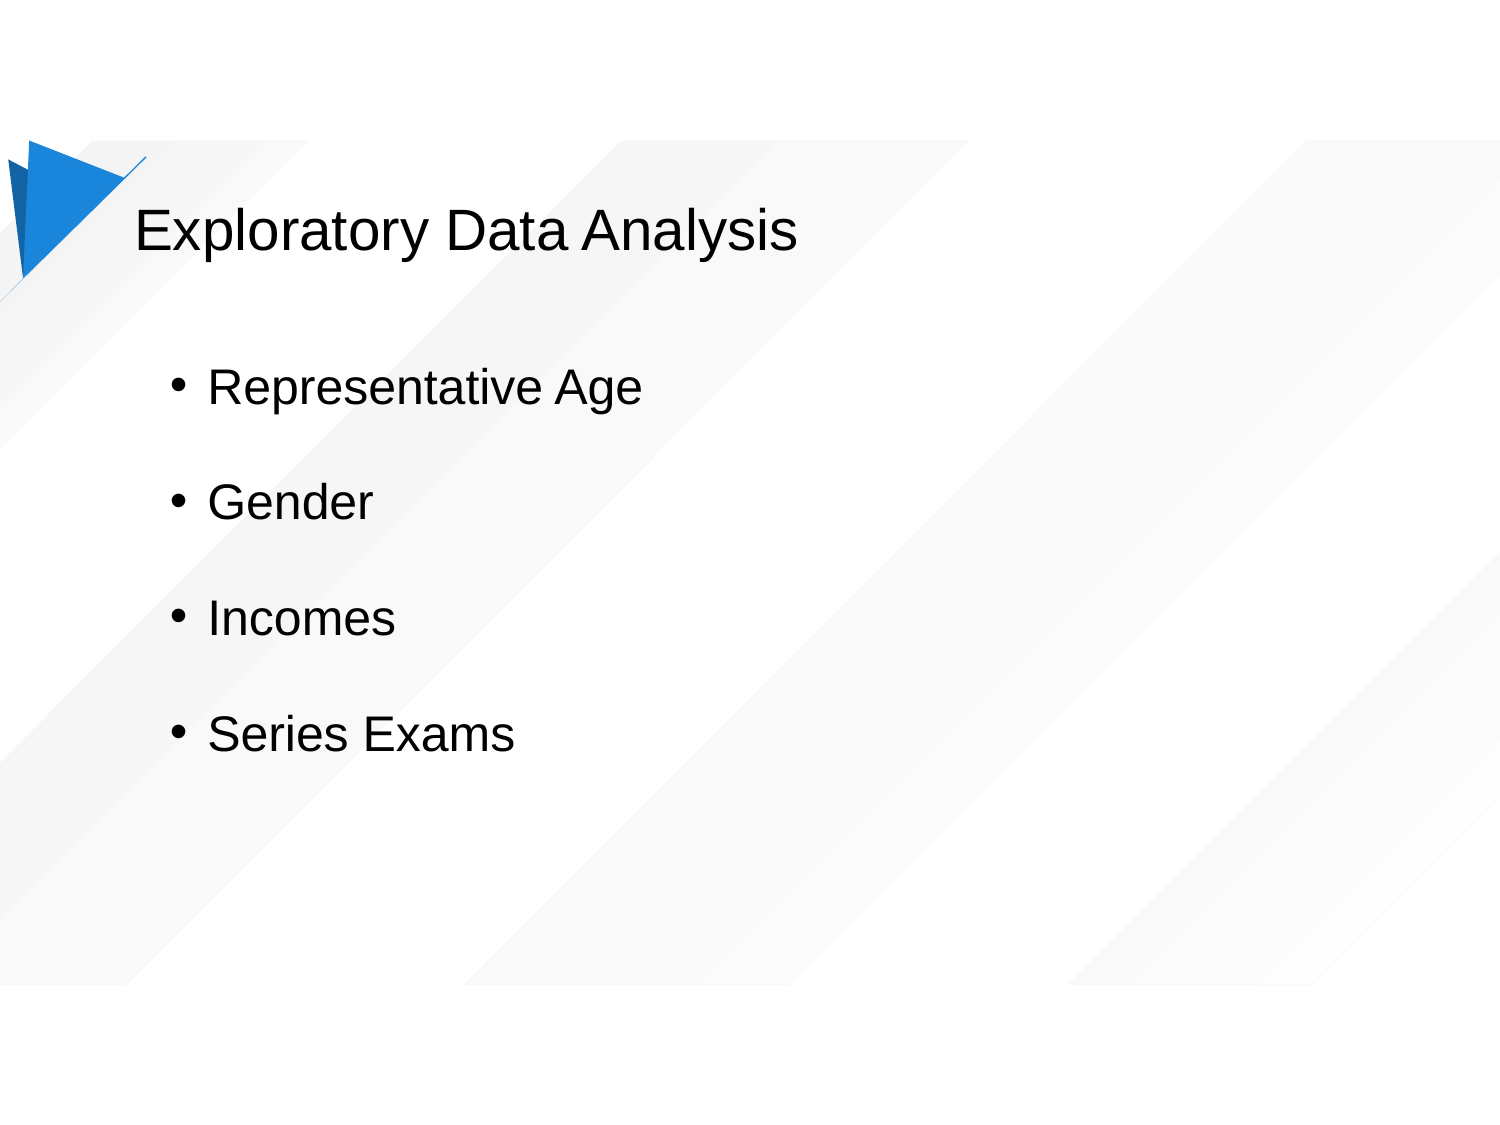

# Exploratory Data Analysis
Representative Age
Gender
Incomes
Series Exams